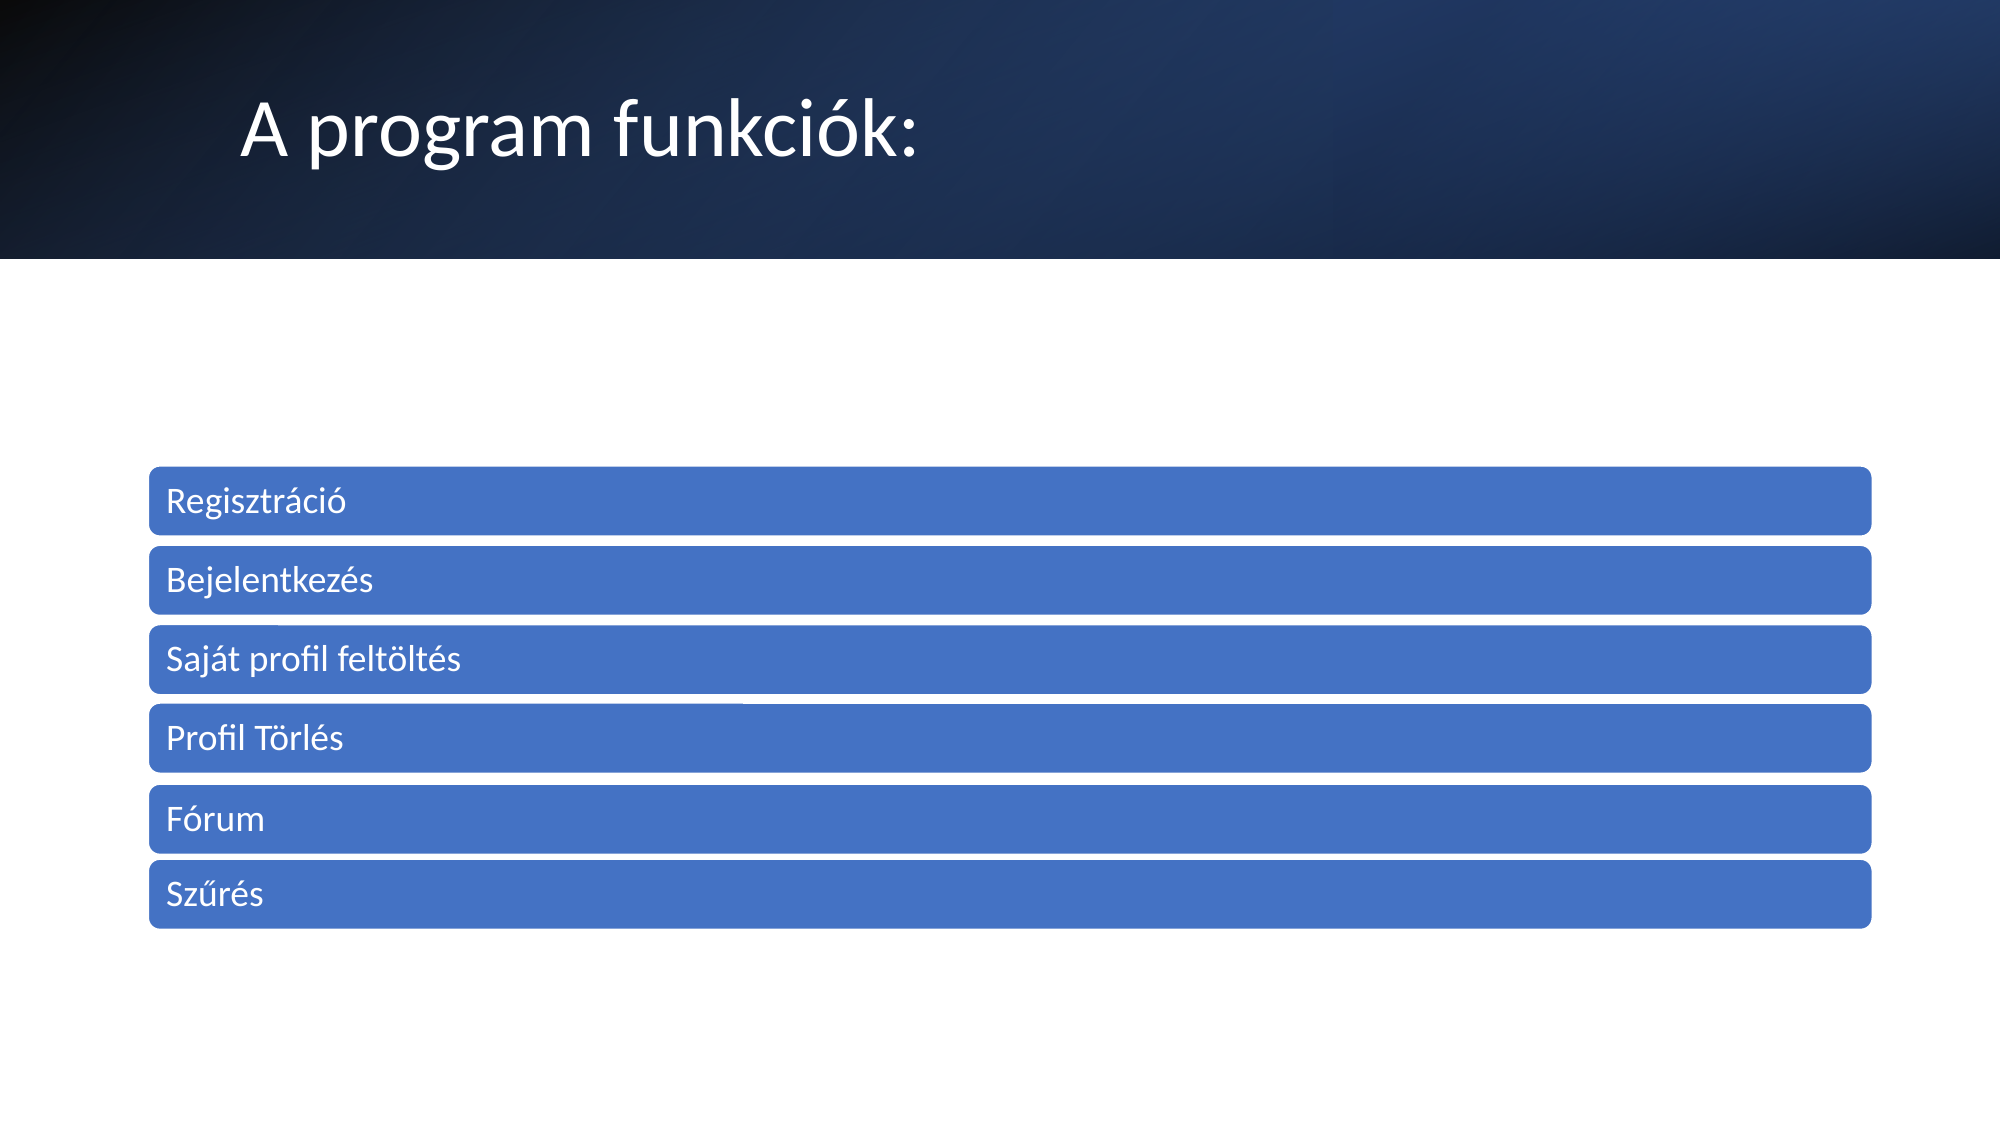

# A program funkciók:
Regisztráció
Bejelentkezés
Saját profil feltöltés
Szűrés
Profil Törlés
Fórum